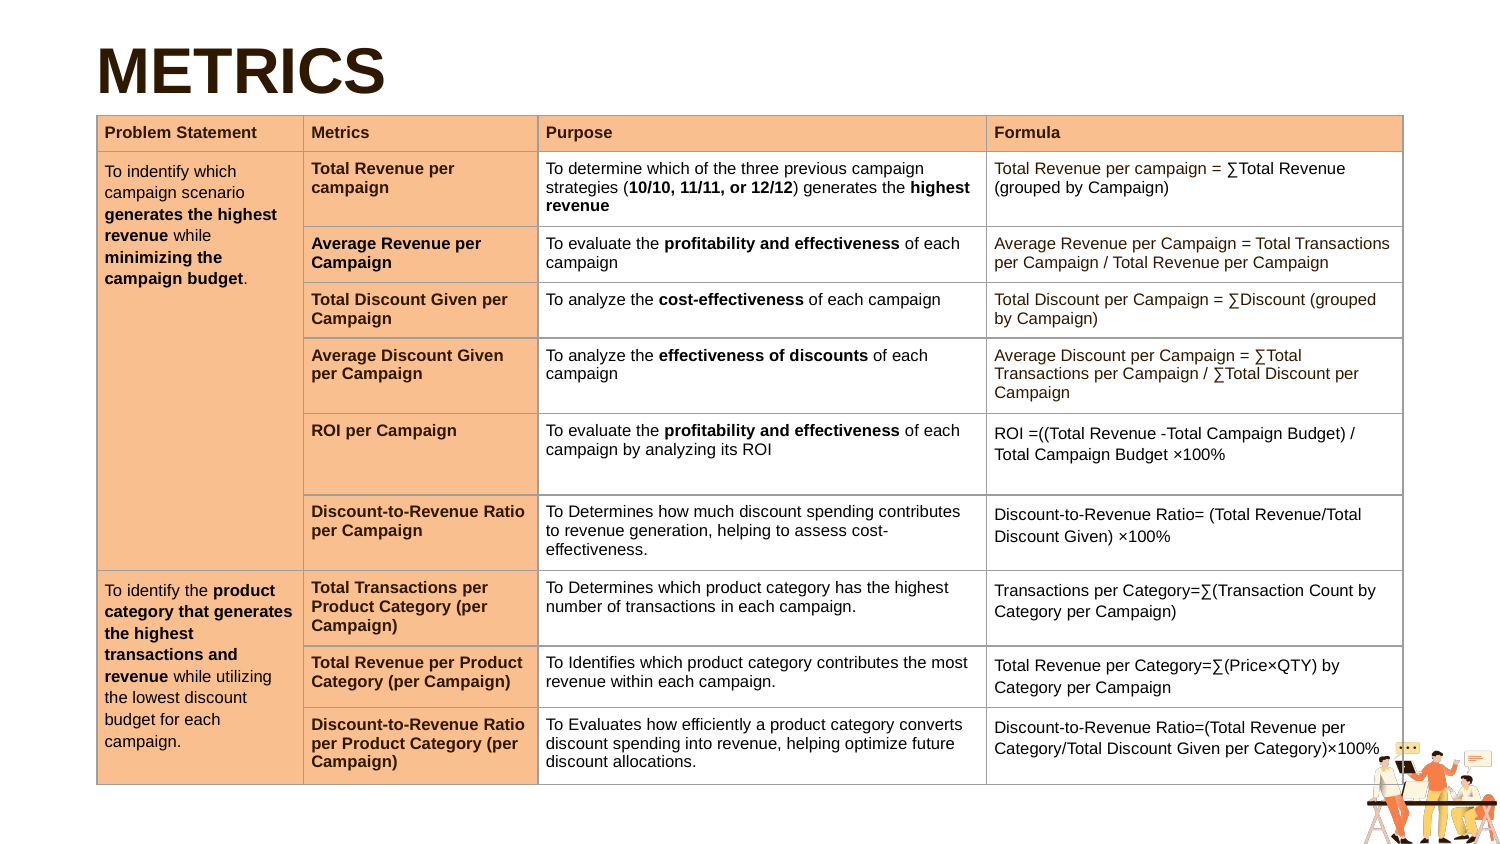

METRICS
| Problem Statement | Metrics | Purpose | Formula |
| --- | --- | --- | --- |
| To indentify which campaign scenario generates the highest revenue while minimizing the campaign budget. | Total Revenue per campaign | To determine which of the three previous campaign strategies (10/10, 11/11, or 12/12) generates the highest revenue | Total Revenue per campaign = ∑Total Revenue (grouped by Campaign) |
|  | Average Revenue per Campaign | To evaluate the profitability and effectiveness of each campaign | Average Revenue per Campaign = Total Transactions per Campaign / Total Revenue per Campaign​ |
|  | Total Discount Given per Campaign | To analyze the cost-effectiveness of each campaign | Total Discount per Campaign = ∑Discount (grouped by Campaign) |
|  | Average Discount Given per Campaign | To analyze the effectiveness of discounts of each campaign | Average Discount per Campaign = ∑Total Transactions per Campaign / ∑Total Discount per Campaign​ |
|  | ROI per Campaign | To evaluate the profitability and effectiveness of each campaign by analyzing its ROI | ROI =((Total Revenue -Total Campaign Budget) / Total Campaign Budget ​×100% |
|  | Discount-to-Revenue Ratio per Campaign | To Determines how much discount spending contributes to revenue generation, helping to assess cost-effectiveness. | Discount-to-Revenue Ratio= (Total Revenue/Total Discount Given​) ×100% |
| To identify the product category that generates the highest transactions and revenue while utilizing the lowest discount budget for each campaign. | Total Transactions per Product Category (per Campaign) | To Determines which product category has the highest number of transactions in each campaign. | Transactions per Category=∑(Transaction Count by Category per Campaign) |
|  | Total Revenue per Product Category (per Campaign) | To Identifies which product category contributes the most revenue within each campaign. | Total Revenue per Category=∑(Price×QTY) by Category per Campaign |
|  | Discount-to-Revenue Ratio per Product Category (per Campaign) | To Evaluates how efficiently a product category converts discount spending into revenue, helping optimize future discount allocations. | Discount-to-Revenue Ratio=(Total Revenue per Category/Total Discount Given per Category​)×100% |